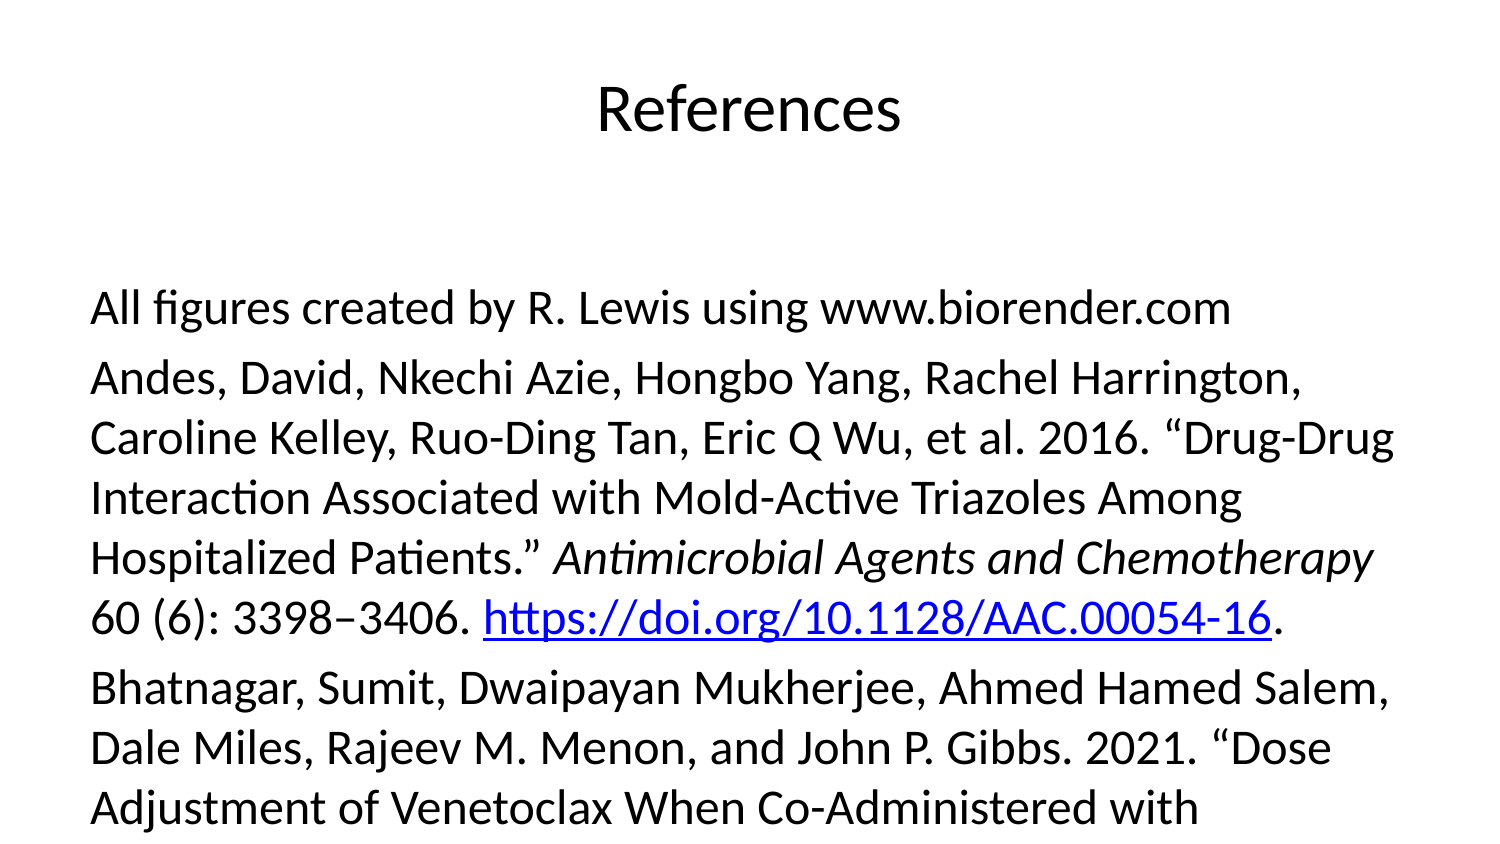

# References

All figures created by R. Lewis using www.biorender.com
Andes, David, Nkechi Azie, Hongbo Yang, Rachel Harrington, Caroline Kelley, Ruo-Ding Tan, Eric Q Wu, et al. 2016. “Drug-Drug Interaction Associated with Mold-Active Triazoles Among Hospitalized Patients.” Antimicrobial Agents and Chemotherapy 60 (6): 3398–3406. https://doi.org/10.1128/AAC.00054-16.
Bhatnagar, Sumit, Dwaipayan Mukherjee, Ahmed Hamed Salem, Dale Miles, Rajeev M. Menon, and John P. Gibbs. 2021. “Dose Adjustment of Venetoclax When Co-Administered with Posaconazole: Clinical Drug-Drug Interaction Predictions Using a PBPK Approach.” Cancer Chemotherapy and Pharmacology 87 (4): 465–74. https://doi.org/10.1007/s00280-020-04179-w.
Bose, Prithviraj, David McCue, Sebastian Wurster, Nathan P Wiederhold, Marina Konopleva, Tapan M Kadia, Gautam Borthakur, et al. 2020. “Isavuconazole as Primary Anti-Fungal Prophylaxis in Patients with Acute Myeloid Leukemia or Myelodysplastic Syndrome: An Open-Label, Prospective, Phase II Study.” Clinical Infectious Diseases: An Official Publication of the Infectious Diseases Society of America, April. https://doi.org/10.1093/cid/ciaa358.
Brüggemann, Roger J. M., Jan-Willem C. Alffenaar, Nicole M. A. Blijlevens, Eliane M. Billaud, Jos G. W. Kosterink, Paul E. Verweij, David M. Burger, and Louis D. Saravolatz. 2009. “Clinical Relevance of the Pharmacokinetic Interactions of Azole Antifungal Drugs with Other Coadministered Agents.” Clinical Infectious Diseases 48 (10): 1441–58. https://doi.org/10.1086/598327.
Brüggemann, Roger J, Rebecca Verheggen, Emmy Boerrigter, Marta Stanzani, Paul E Verweij, Nicole M A Blijlevens, and Russell E Lewis. 2022. “Management of Drugdrug Interactions of Targeted Therapies for Haematological Malignancies and Triazole Antifungal Drugs.” The Lancet Haematology 9 (1): e58–72. https://doi.org/10.1016/S2352-3026(21)00232-5.
Burger, Jan A, Alessandra Tedeschi, Paul M Barr, Tadeusz Robak, Carolyn Owen, Paolo Ghia, Osnat Bairey, et al. 2015. “Ibrutinib as Initial Therapy for Patients with Chronic Lymphocytic Leukemia.” The New England Journal of Medicine 373 (25): 2425–37. https://doi.org/10.1056/NEJMoa1509388.
Chamilos, Georgios, Michail S Lionakis, and Dimitrios P Kontoyiannis. 2018. “Call for Action: Invasive Fungal Infections Associated With Ibrutinib and Other Small Molecule Kinase Inhibitors Targeting Immune Signaling Pathways.” Clinical Infectious Diseases: An Official Publication of the Infectious Diseases Society of America 66 (1): 140–48. https://doi.org/10.1093/cid/cix687.
Frei, Michael, Samuel L. Aitken, Nitin Jain, Philip Thompson, William Wierda, Dimitrios P. Kontoyiannis, and Adam J. DiPippo. 2020. “Incidence and Characterization of Fungal Infections in Chronic Lymphocytic Leukemia Patients Receiving Ibrutinib.” Leukemia & Lymphoma 61 (10): 2488–91. https://doi.org/10.1080/10428194.2020.1775215.
Ghez, David, Anne Calleja, Caroline Protin, Marine Baron, Marie-Pierre Ledoux, Gandhi Damaj, Mathieu Dupont, et al. 2018. “Early-Onset Invasive Aspergillosis and Other Fungal Infections in Patients Treated with Ibrutinib.” Blood 131 (17): 1955–59. https://doi.org/10.1182/blood-2017-11-818286.
Gomes, Marisa Z R, Ying Jiang, Victor E Mulanovich, Russell E Lewis, and Dimitrios P Kontoyiannis. 2014. “Effectiveness of Primary Anti-Aspergillus Prophylaxis During Remission Induction Chemotherapy of Acute Myeloid Leukemia.” Antimicrobial Agents and Chemotherapy 58 (5): 2775–80. https://doi.org/10.1128/AAC.01527-13.
Groll, A H, A Desai, D Han, C Howieson… - … in drug development, and 2017. 2017. “Pharmacokinetic Assessment of Drug-Drug Interactions of Isavuconazole with the Immunosuppressants Cyclosporine, Mycophenolic Acid, Prednisolone ….” Wiley Online Library.
Johnson, Melissa D. 2021. “Antifungals in Clinical Use and the Pipeline.” Infectious Disease Clinics of North America, Fungal Infections, 35 (2): 341–71. https://doi.org/10.1016/j.idc.2021.03.005.
Kantarjian, Hagop M., Nitin Jain, Guillermo Garcia-Manero, Mary Alma Welch, Farhad Ravandi, William G. Wierda, and Elias J. Jabbour. 2022. “The Cure of Leukemia Through the Optimist’s Prism.” Cancer 128 (2): 240–59. https://doi.org/10.1002/cncr.33933.
Kantarjian, Hagop, Nicholas J Short, Courtney DiNardo, Eytan M Stein, Naval Daver, Alexander E Perl, Eunice S Wang, Andrew Wei, and Martin Tallman. 2021. “Harnessing the Benefits of Available Targeted Therapies in Acute Myeloid Leukaemia.” The Lancet Haematology 8 (12): e922–33. https://doi.org/10.1016/S2352-3026(21)00270-2.
Keirns, J, A Desai, D Kowalski, C Lademacher, S Mujais, B Parker, M J Schneidkraut, et al. 2017. “QT Interval Shortening With Isavuconazole: In Vitro and In Vivo Effects on Cardiac Repolarization.” Clinical Pharmacology and Therapeutics 101 (6): 782–90. https://doi.org/10.1002/cpt.620.
Kieu, Van, Kristi Jhangiani, Sanjeet Dadwal, Ryotaro Nakamura, and Doreen Pon. 2019. “Effect of Isavuconazole on Tacrolimus and Sirolimus Serum Concentrations in Allogeneic Hematopoietic Stem Cell Transplant Patients: A Drug-Drug Interaction Study.” Transplant Infectious Disease: An Official Journal of the Transplantation Society 21 (1): e13007. https://doi.org/10.1111/tid.13007.
Kufel, Wesley D, Paul M Armistead, Lindsay M Daniels, Jonathan R Ptachcinski, Maurice D Alexander, and J Ryan Shaw. 2018. “Drug-Drug Interaction Between Isavuconazole and Tacrolimus: Is Empiric Dose Adjustment Necessary?” Journal of Pharmacy Practice, July, 897190018790688. https://doi.org/10.1177/0897190018790688.
Lewis, R. E. 2011. “Current Concepts in Antifungal Pharmacology.” Mayo Clinic Proceedings 86 (8): 805–17. https://doi.org/10.4065/mcp.2011.0247.
Maertens, Johan A, Issam I Raad, Kieren A Marr, Thomas F Patterson, Dimitrios P Kontoyiannis, Oliver A Cornely, Eric J Bow, et al. 2016. “Isavuconazole Versus Voriconazole for Primary Treatment of Invasive Mould Disease Caused by Aspergillus and Other Filamentous Fungi (SECURE): A Phase 3, Randomised-Controlled, Non-Inferiority Trial.” The Lancet 387 (10020): 760–69. https://doi.org/10.1016/S0140-6736(15)01159-9.
Marty, Francisco M, John R Perfect, Oliver A Cornely, Kathleen Mullane, Galia Rahav, Misun Lee, Masanori Ito, Rochelle Maher, Bernhardt Zeiher, and Luis Ostrosky-Zeichner. 2014. “An Open-Label Phase 3 Study of Isavuconazole (VITAL): Focus on Mucormycosis.” Risk 8: 21–26.
Megías-Vericat, Juan Eduardo, Antonio Solana-Altabella, Octavio Ballesta-López, David Martínez-Cuadrón, and Pau Montesinos. 2020. “Drug-Drug Interactions of Newly Approved Small Molecule Inhibitors for Acute Myeloid Leukemia.” Annals of Hematology 99 (9): 1989–2007. https://doi.org/10.1007/s00277-020-04186-0.
Menna, Pierantonio, Emanuela Salvatorelli, Maria Ilaria Del Principe, Salvatore Perrone, Livio Pagano, Francesco Marchesi, and Giorgio Minotti. 2021. “Choosing Antifungals for the Midostaurin-Treated Patient: Does Cyp3a4 Outweigh Recommendations? A Brief Insight from Real Life.” Chemotherapy 66 (1-2): 47–52. https://doi.org/10.1159/000513989.
Ostroskey-Zeichner, L, MH Nguyen, Bubalo, J., Alexander, B.J., M. H. Miceli, P. Pappas, Song, Y, and Thompson, G.R. 2021. “Multicenter Registry of Patients Recieving Systemic Mould-Active Triazoles for Treatment or Prophylaxis of Fungal Infections.” In 31st European Conference on Clinical Microbiology and Infectious Diseases. Online.
Ouatas, Taoufik, Vincent Duval, Karen Sinclair, and Noah Berkowitz. 2017. “Concomitant Use of Midostaurin with Strong Cyp3a4 Inhibitors: An Analysis from the Ratify Trial.” Blood 130 (Supplement 1): 3814–14. https://doi.org/10.1182/blood.V130.Suppl_1.3814.3814.
Rausch, Caitlin R, Courtney D DiNardo, Abhishek Maiti, Nadya Jammal, Tapan M Kadia, Kayleigh Marx, Gautam M Borthakur, et al. 2019. “Venetoclax Dosing in Combination with Antifungal Agents: Real World Experience in Patients with Acute Myeloid Leukemia.” Blood 134 (Supplement_1): 2640–40. https://doi.org/10.1182/blood-2019-131988.
Stemler, Jannik, Nick de Jonge, Nicole Skoetz, János Sinkó, Roger J Brüggemann, Alessandro Busca, Ronen Ben-Ami, et al. 2022. “Antifungal Prophylaxis in Adult Patients with Acute Myeloid Leukaemia Treated with Novel Targeted Therapies: A Systematic Review and Expert Consensus Recommendation from the European Hematology Association.” The Lancet Haematology 9 (5): e361–73. https://doi.org/10.1016/S2352-3026(22)00073-4.
Trifilio, S, and J Mehta. 2014. “Antimicrobial Prophylaxis in Hematopoietic Stem Cell Transplantation Recipients: 10 Years After.” Transplant Infectious Disease: An Official Journal of the Transplantation Society 16 (4): 548–55. https://doi.org/10.1111/tid.12237.
Varughese, Tilly, Ying Taur, Nina Cohen, M Lia Palomba, Susan K Seo, Tobias M Hohl, and Gil Redelman-Sidi. 2018. “Serious Infections in Patients Receiving Ibrutinib for Treatment of Lymphoid Cancer.” Clinical Infectious Diseases: An Official Publication of the Infectious Diseases Society of America 67 (5): 687–92. https://doi.org/10.1093/cid/ciy175.
Wang, Eunice S, and Jeffrey Baron. 2020. “Management of Toxicities Associated with Targeted Therapies for Acute Myeloid Leukemia: When to Push Through and When to Stop.” Hematology / the Education Program of the American Society of Hematology. American Society of Hematology. Education Program 2020 (1): 57–66. https://doi.org/10.1182/hematology.2020000089.
Young, Jo-Anne H. 2021. “Both ‘Small Ball’ and ‘Big Inning’ Teams Are Progressing the Value of Antifungal Prophylaxis Among Patients with Hematologic Malignancy.” Clinical Infectious Diseases: An Official Publication of the Infectious Diseases Society of America 72 (10): 1764–66. https://doi.org/10.1093/cid/ciaa569.